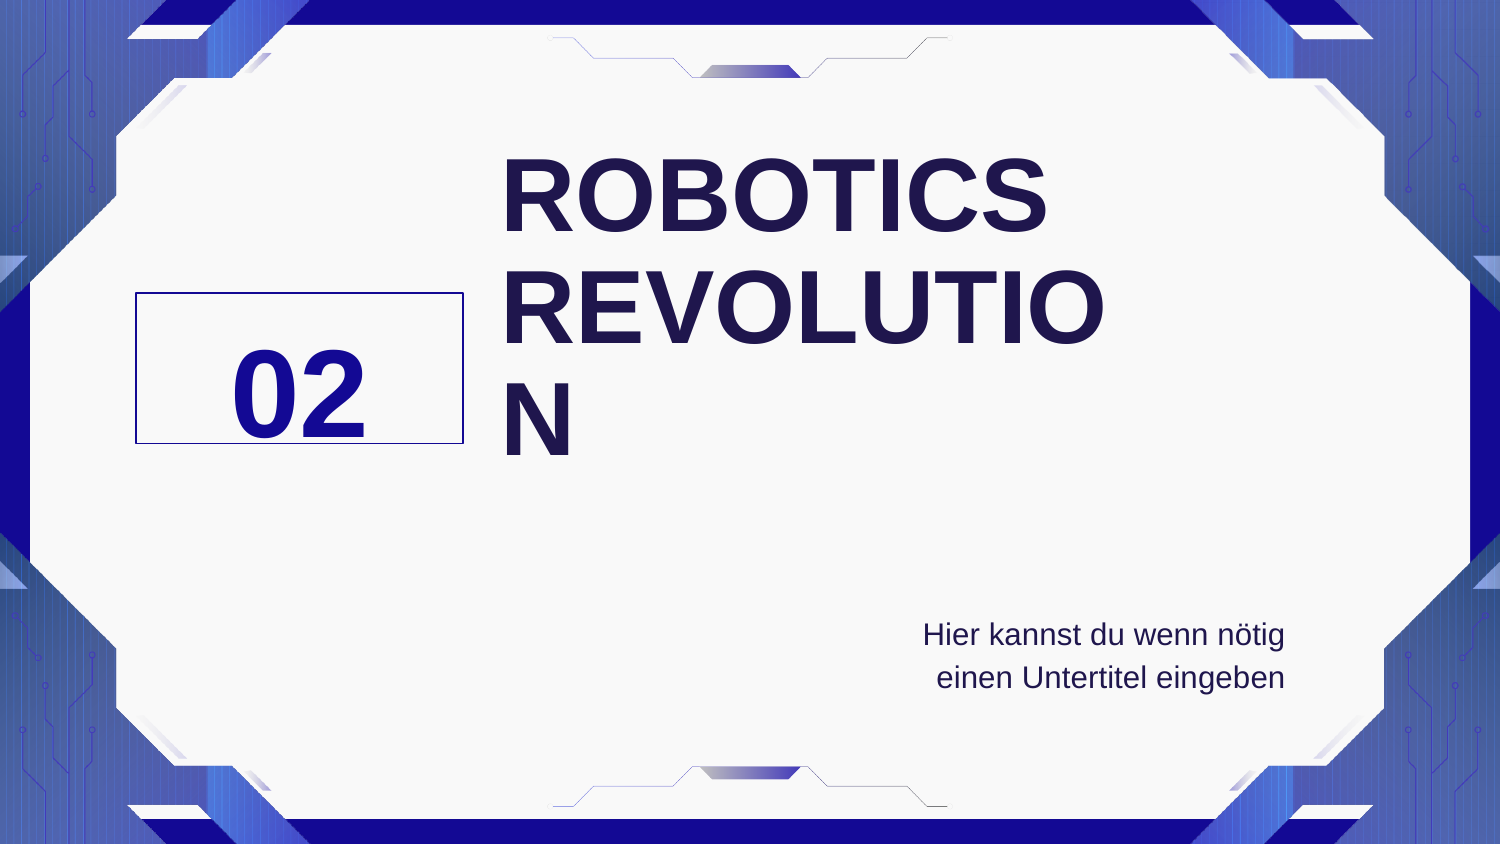

# ROBOTICS REVOLUTION
02
Hier kannst du wenn nötig einen Untertitel eingeben